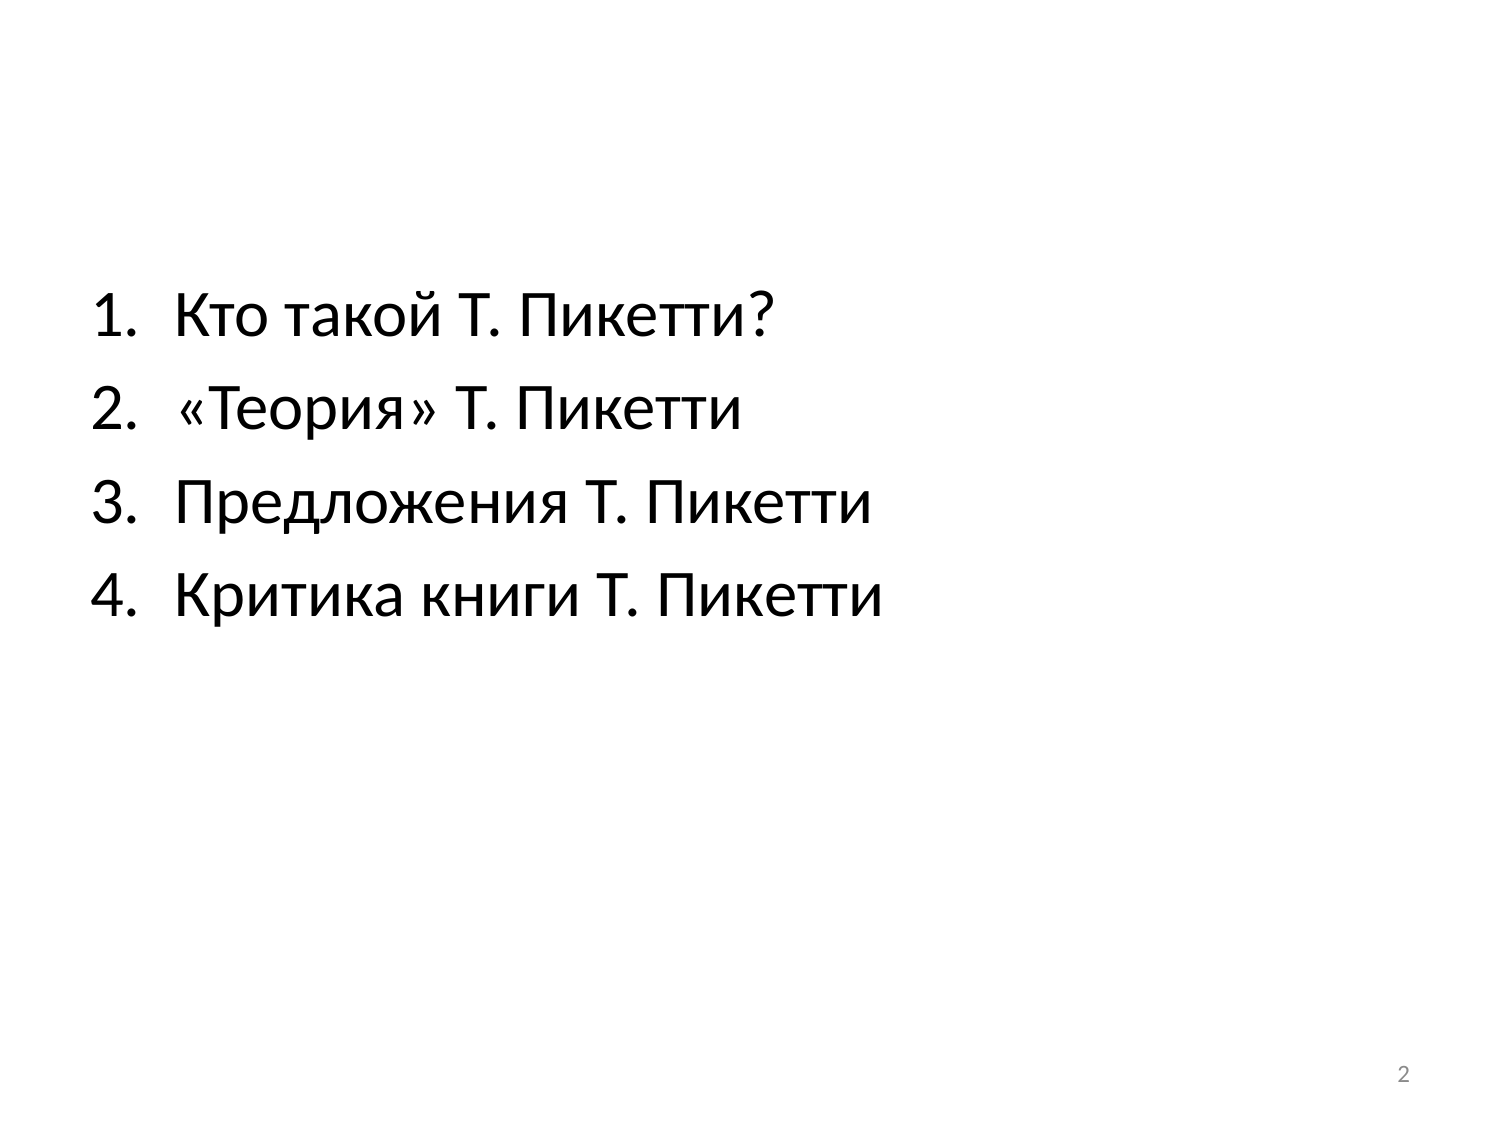

#
Кто такой Т. Пикетти?
«Теория» Т. Пикетти
Предложения Т. Пикетти
Критика книги Т. Пикетти
2